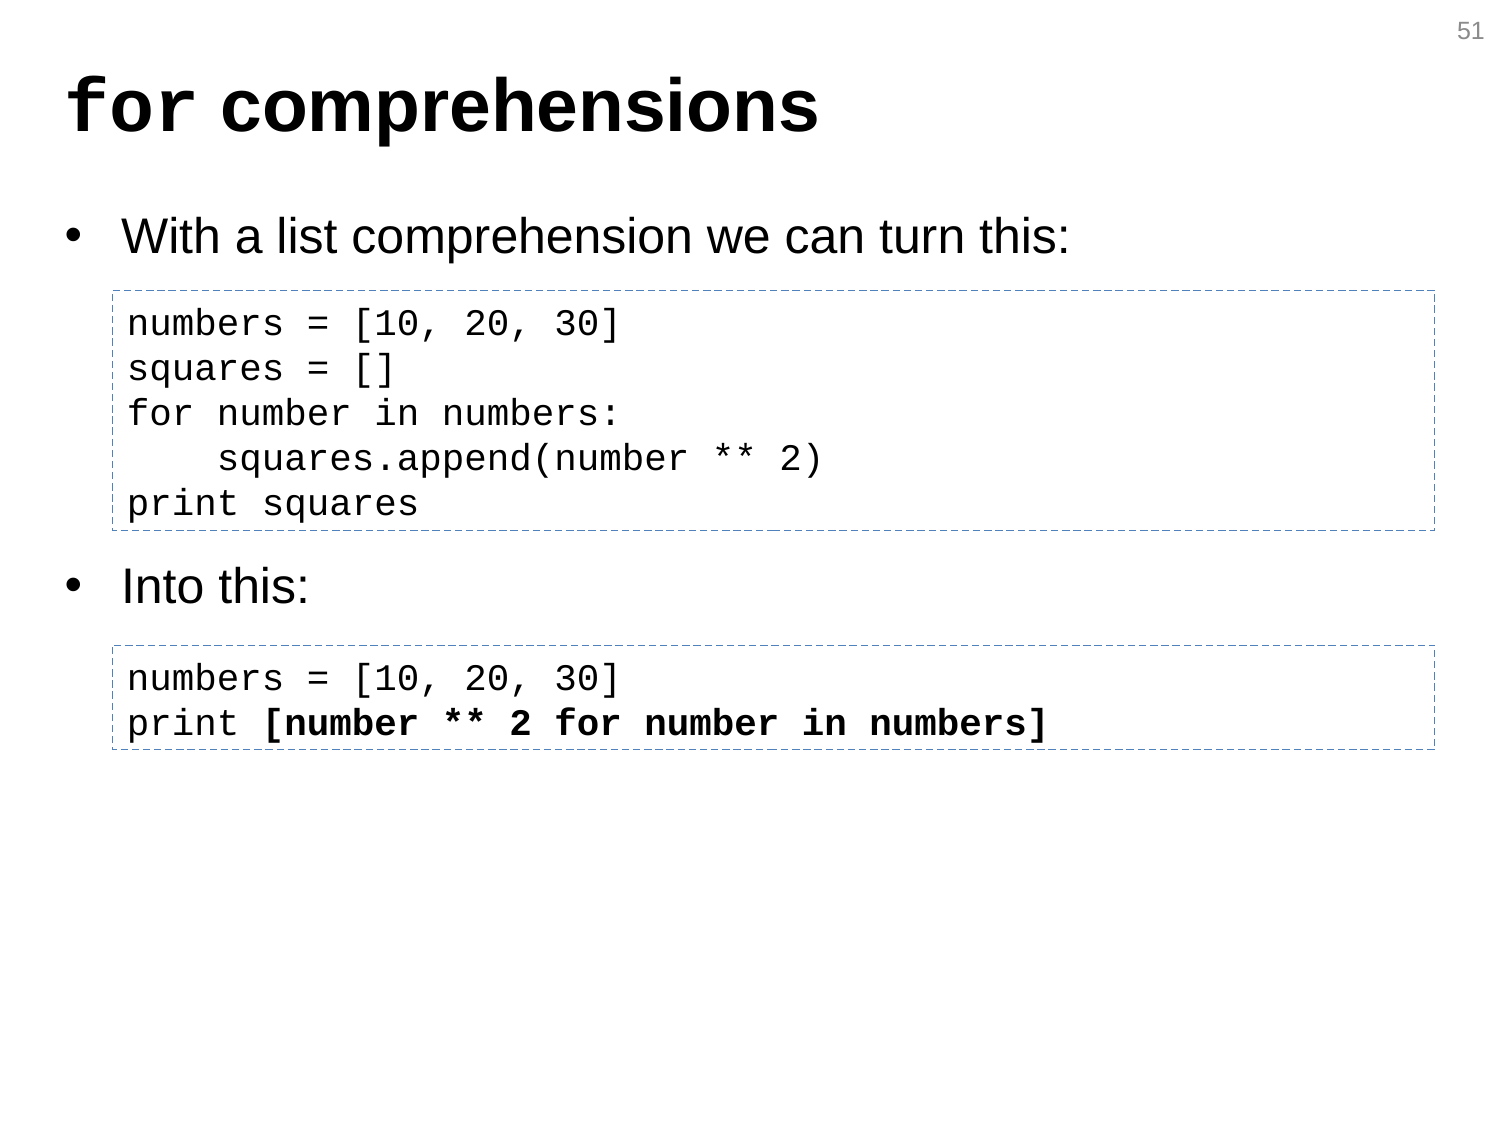

51
# for comprehensions
With a list comprehension we can turn this:

Into this:
numbers = [10, 20, 30]
squares = []
for number in numbers:
    squares.append(number ** 2)
print squares
numbers = [10, 20, 30]
print [number ** 2 for number in numbers]